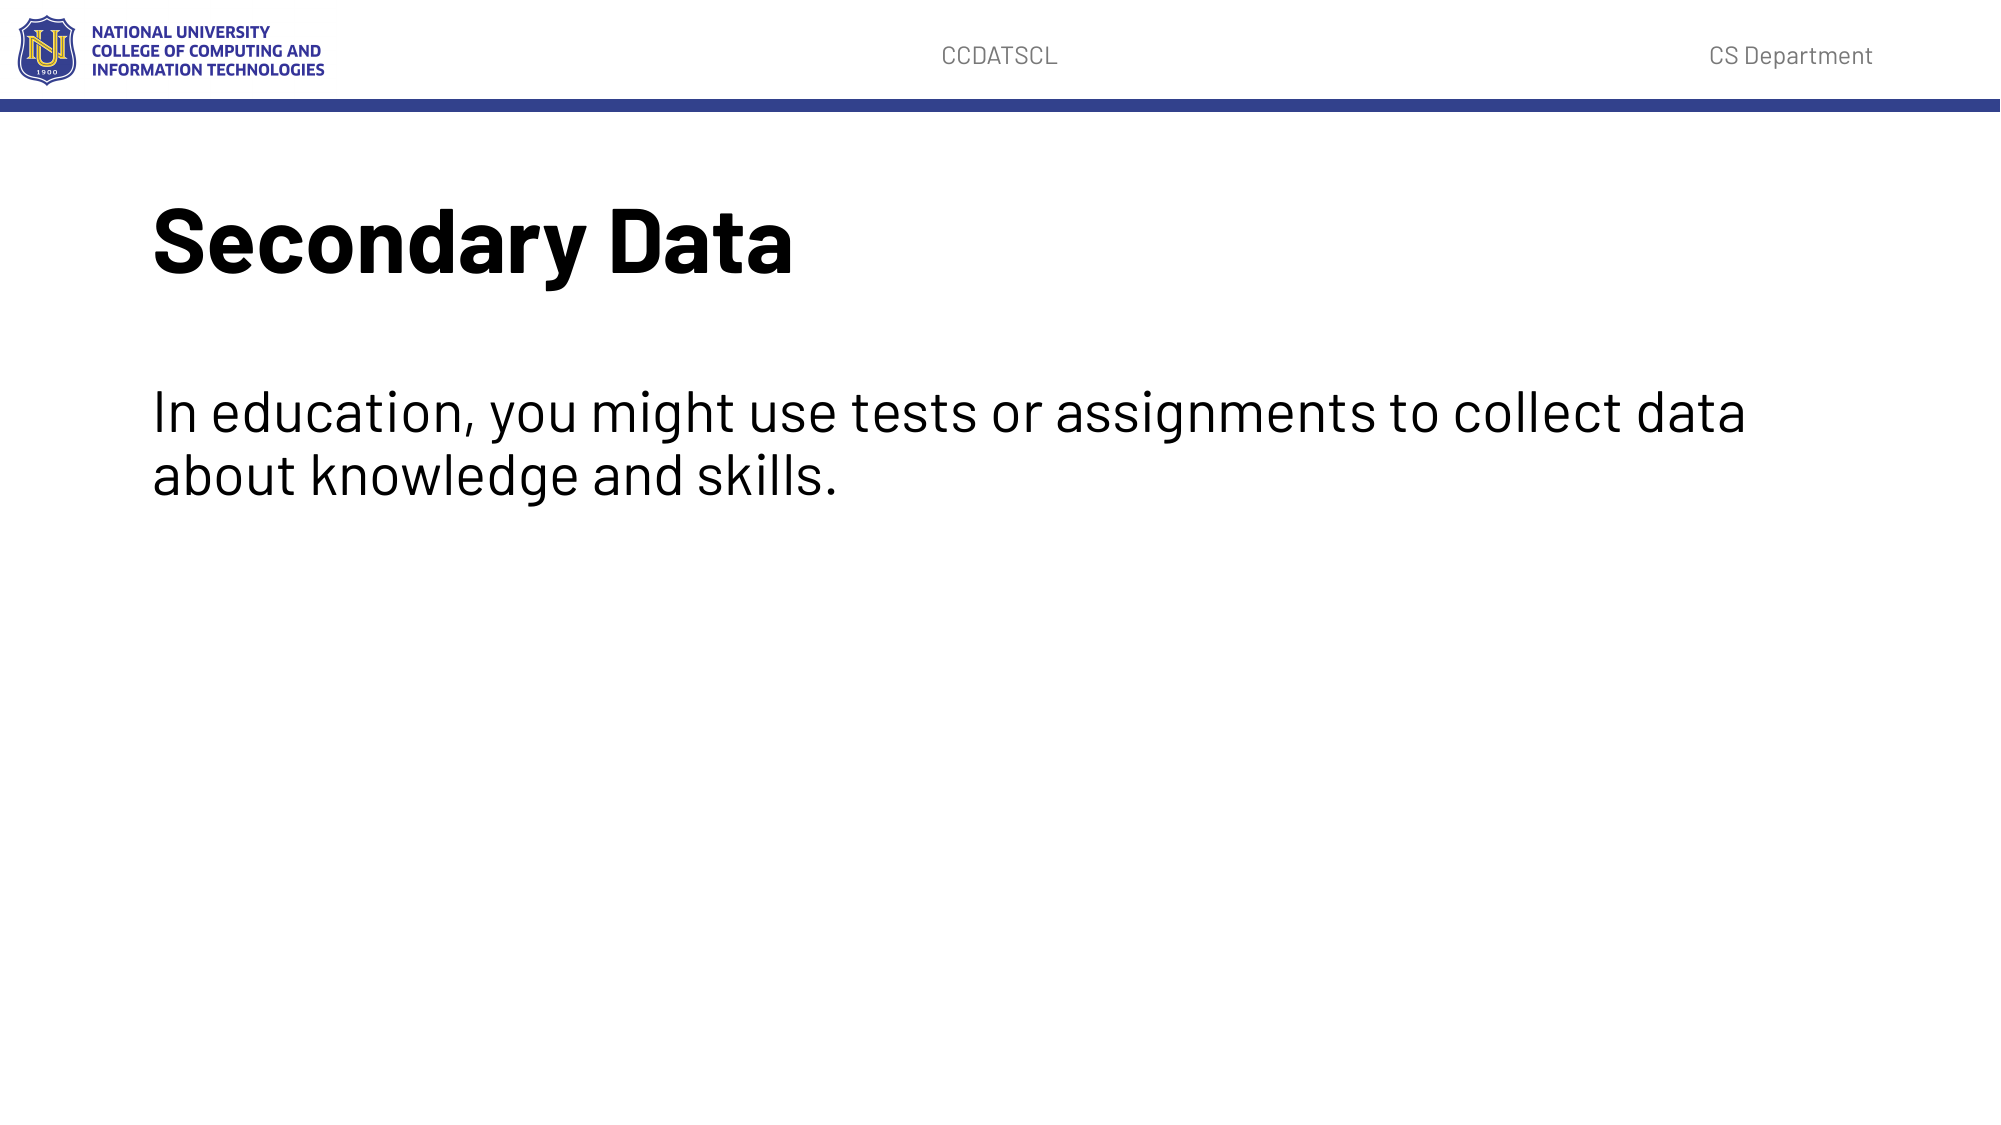

# Secondary Data
In education, you might use tests or assignments to collect data about knowledge and skills.